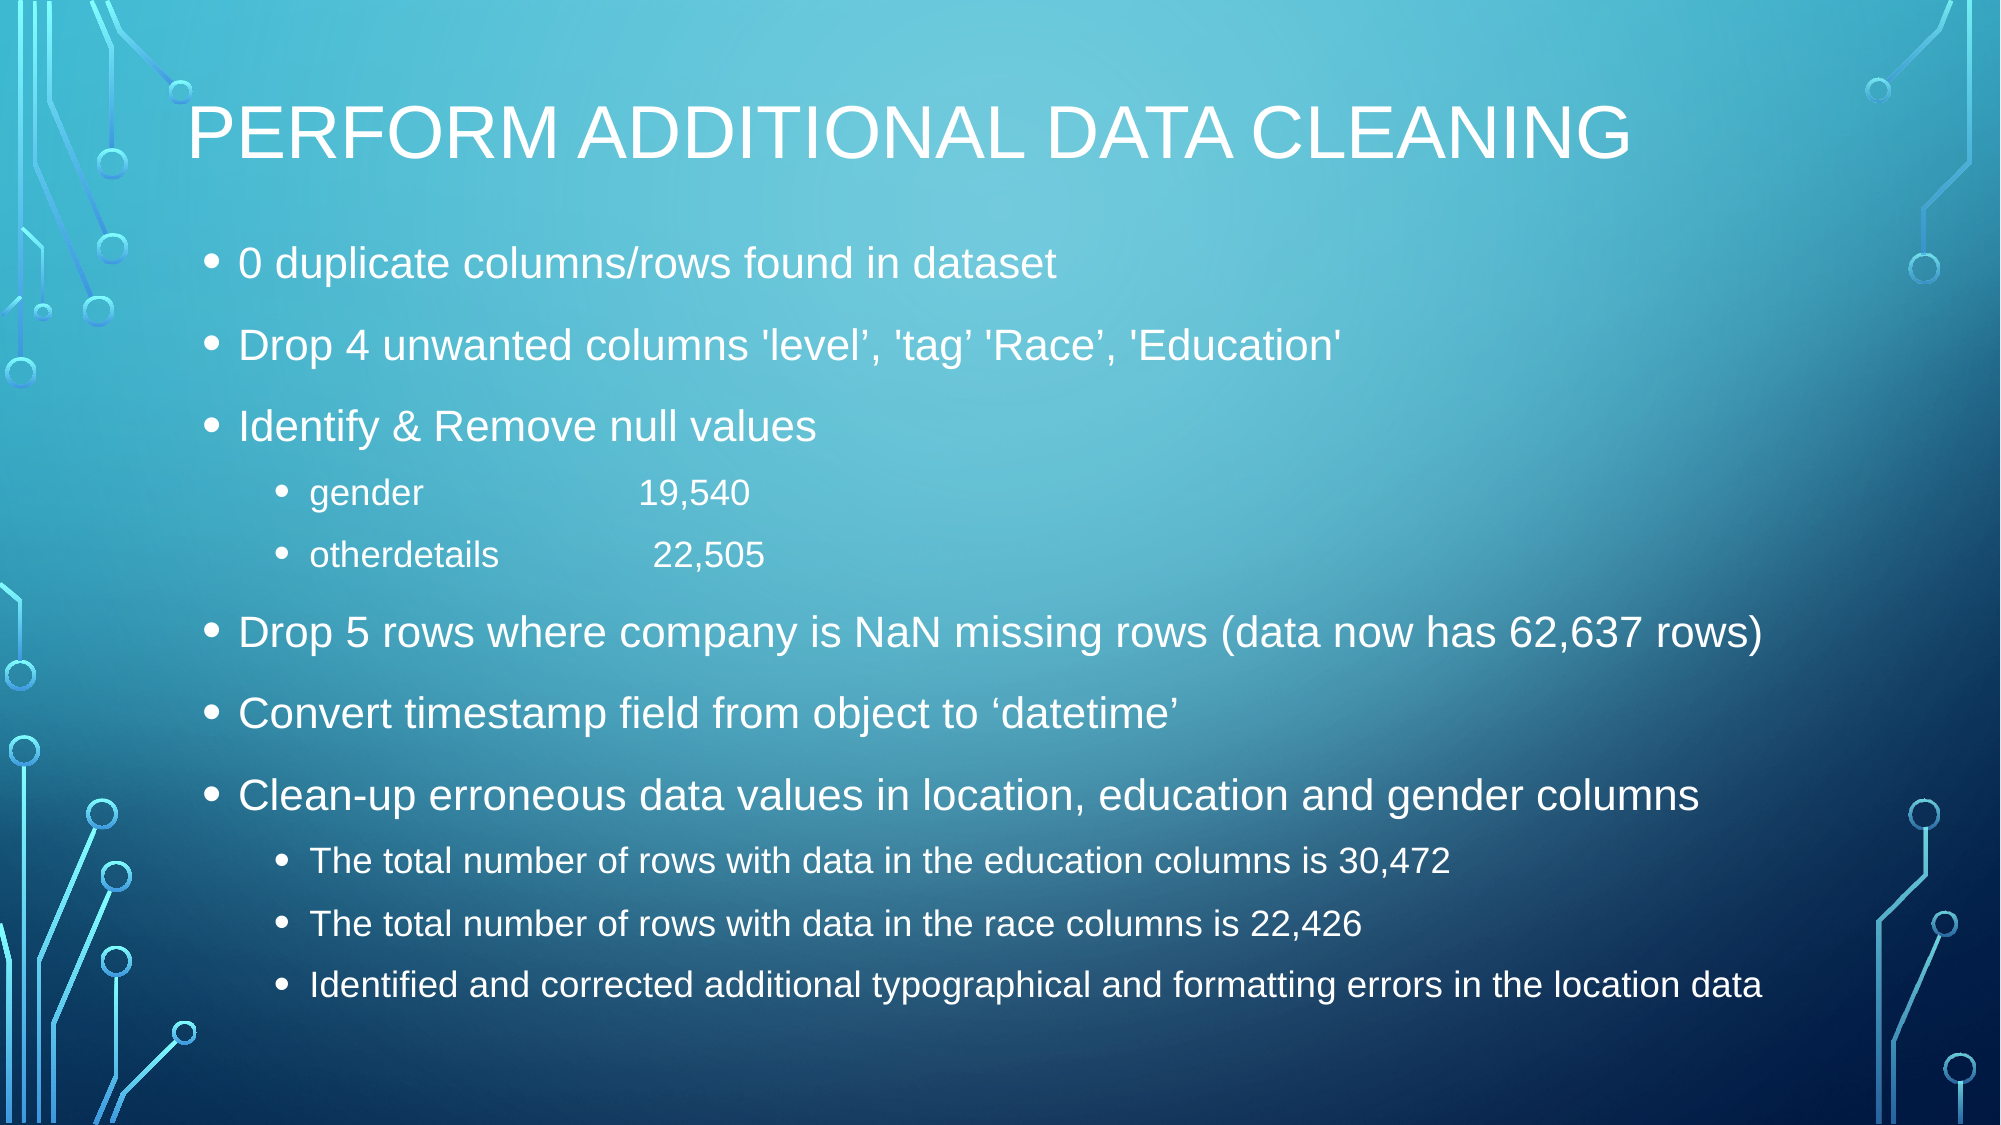

# PERFORM ADDITIONAL Data Cleaning
0 duplicate columns/rows found in dataset
Drop 4 unwanted columns 'level’, 'tag’ 'Race’, 'Education'
Identify & Remove null values
gender                     19,540
otherdetails               22,505
Drop 5 rows where company is NaN missing rows (data now has 62,637 rows)
Convert timestamp field from object to ‘datetime’
Clean-up erroneous data values in location, education and gender columns
The total number of rows with data in the education columns is 30,472
The total number of rows with data in the race columns is 22,426
Identified and corrected additional typographical and formatting errors in the location data